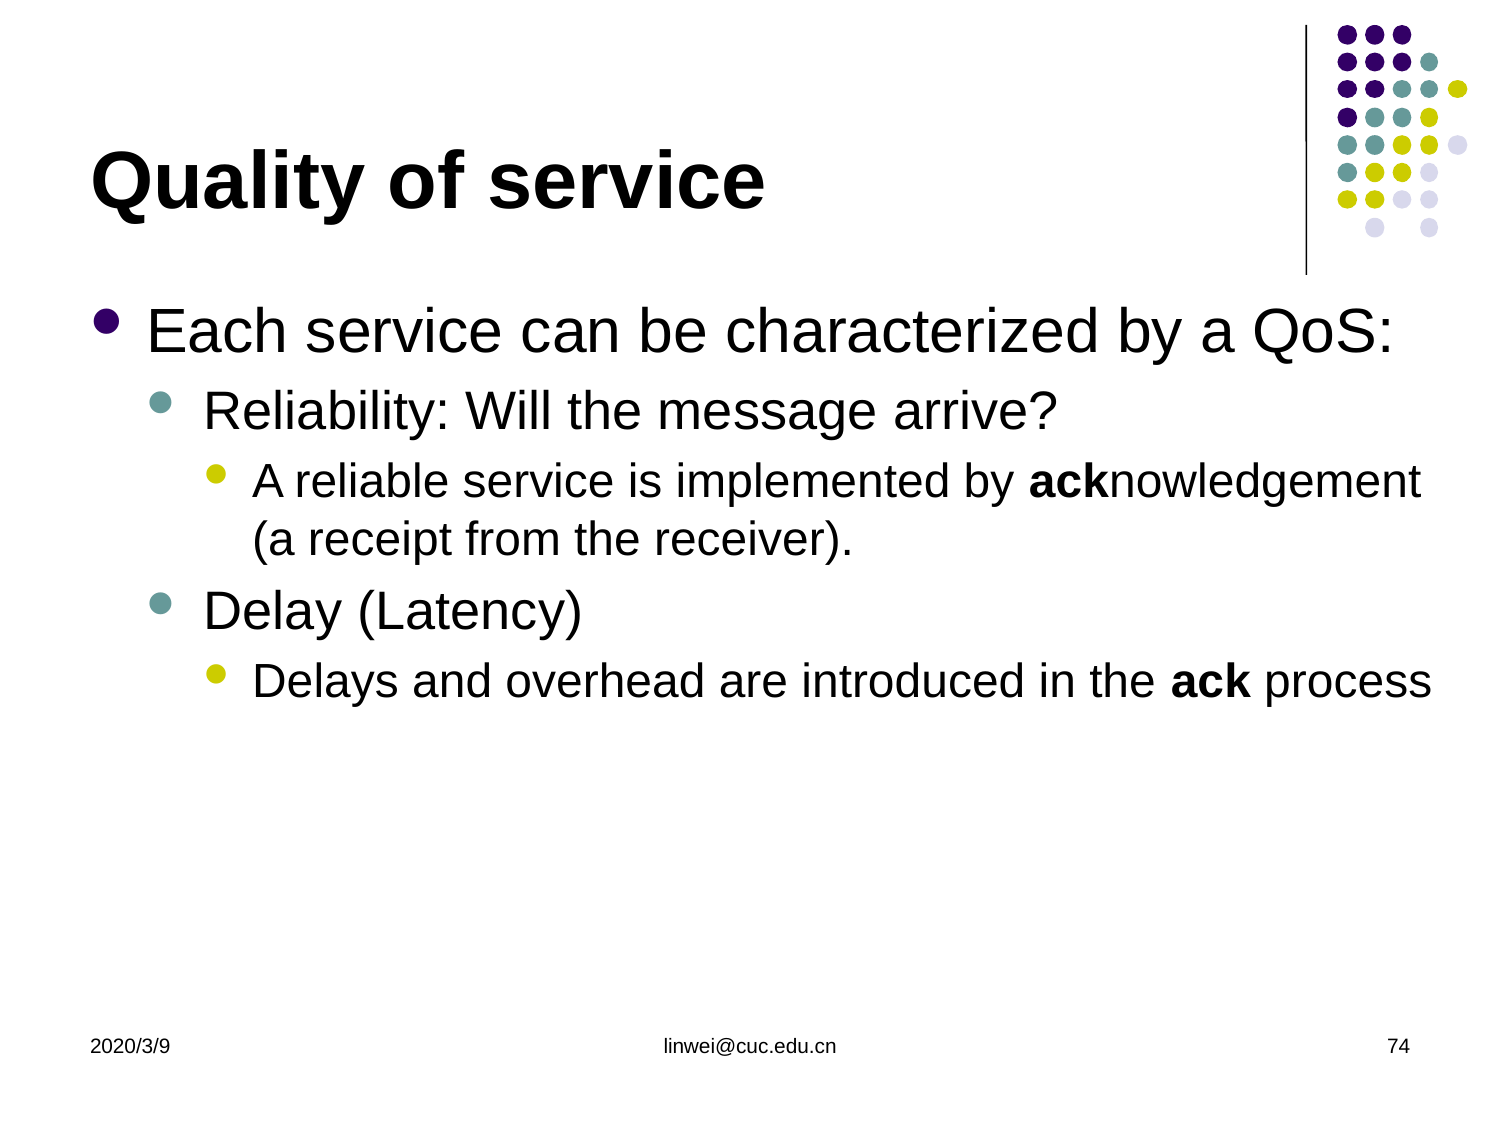

# Quality of service
Each service can be characterized by a QoS:
Reliability: Will the message arrive?
A reliable service is implemented by acknowledgement (a receipt from the receiver).
Delay (Latency)
Delays and overhead are introduced in the ack process
2020/3/9
linwei@cuc.edu.cn
74